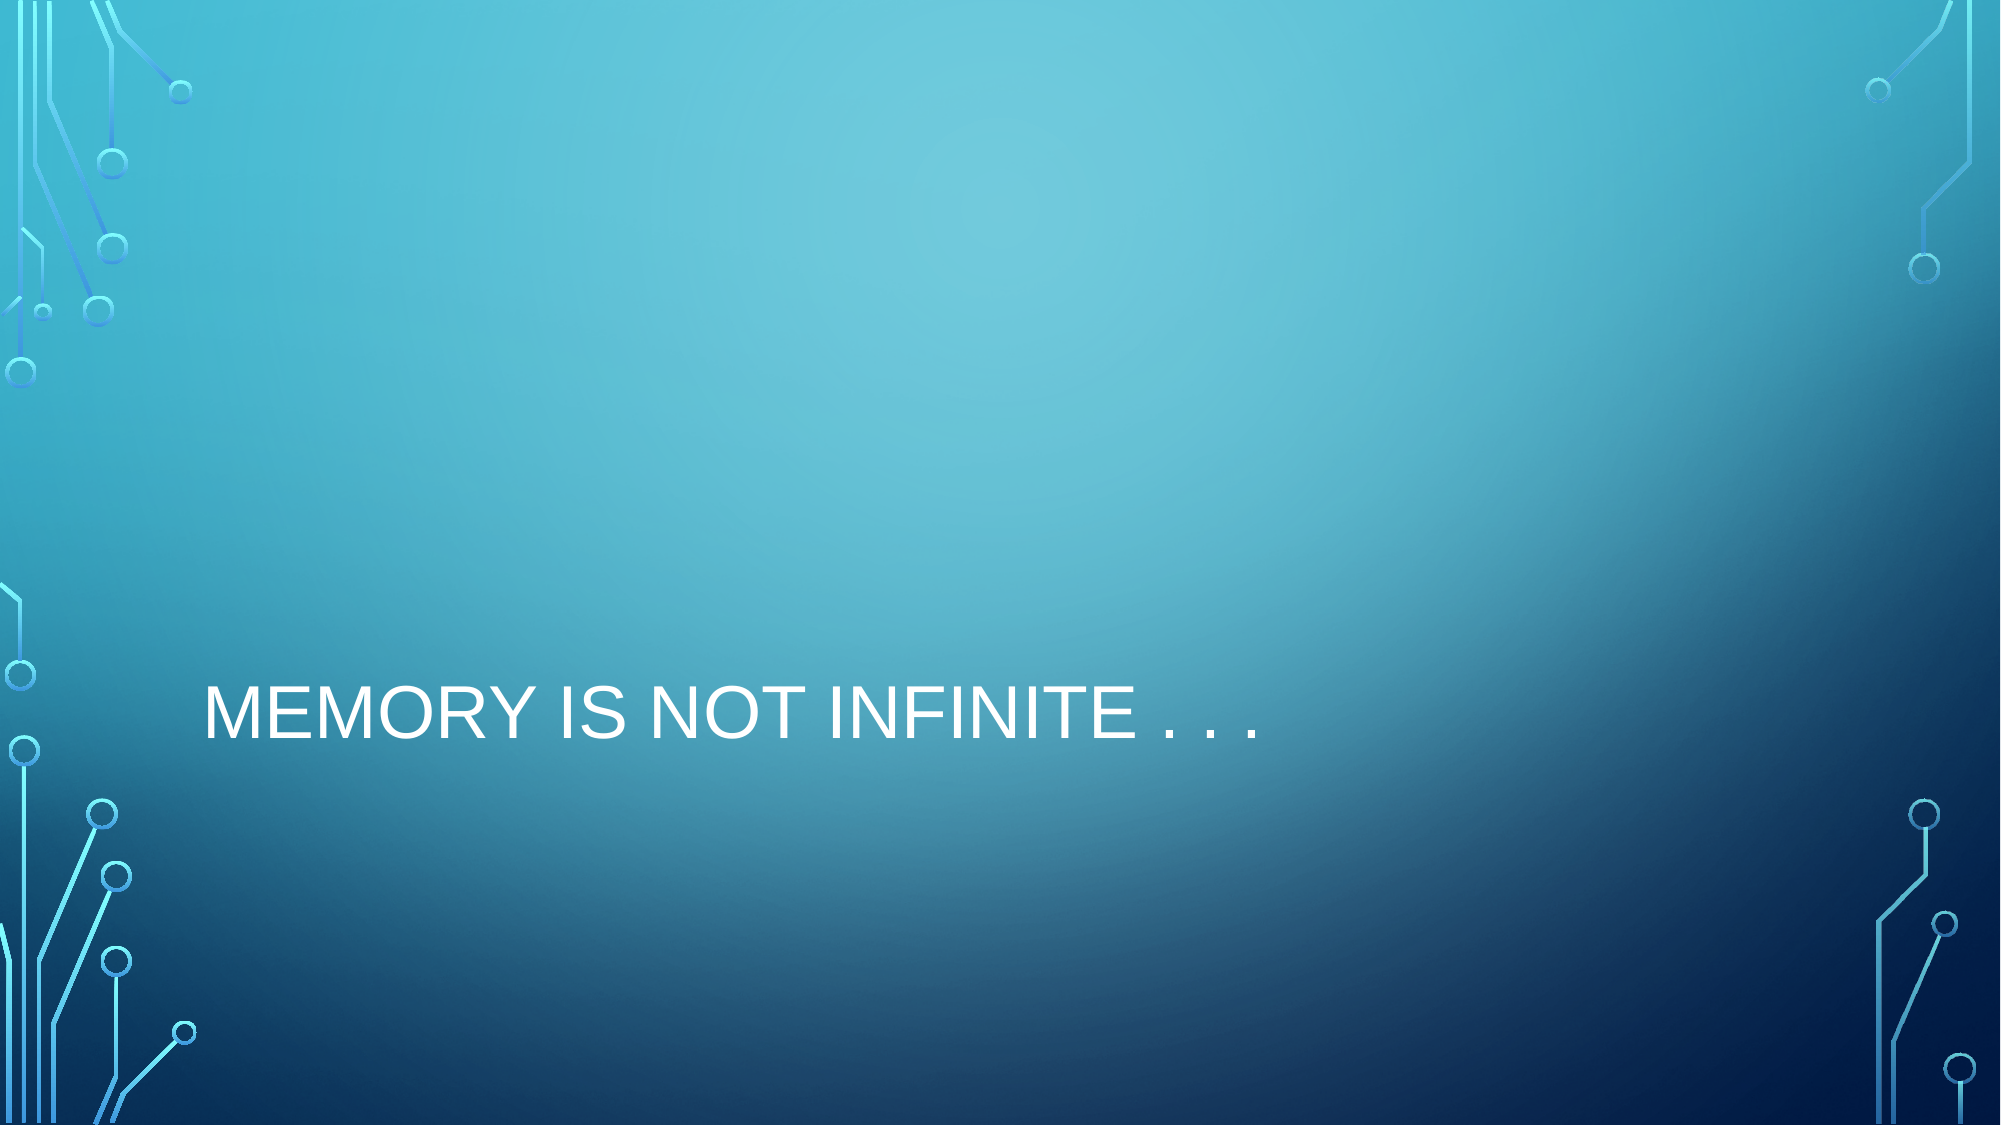

# MEMORY IS NOT INFINITE . . .